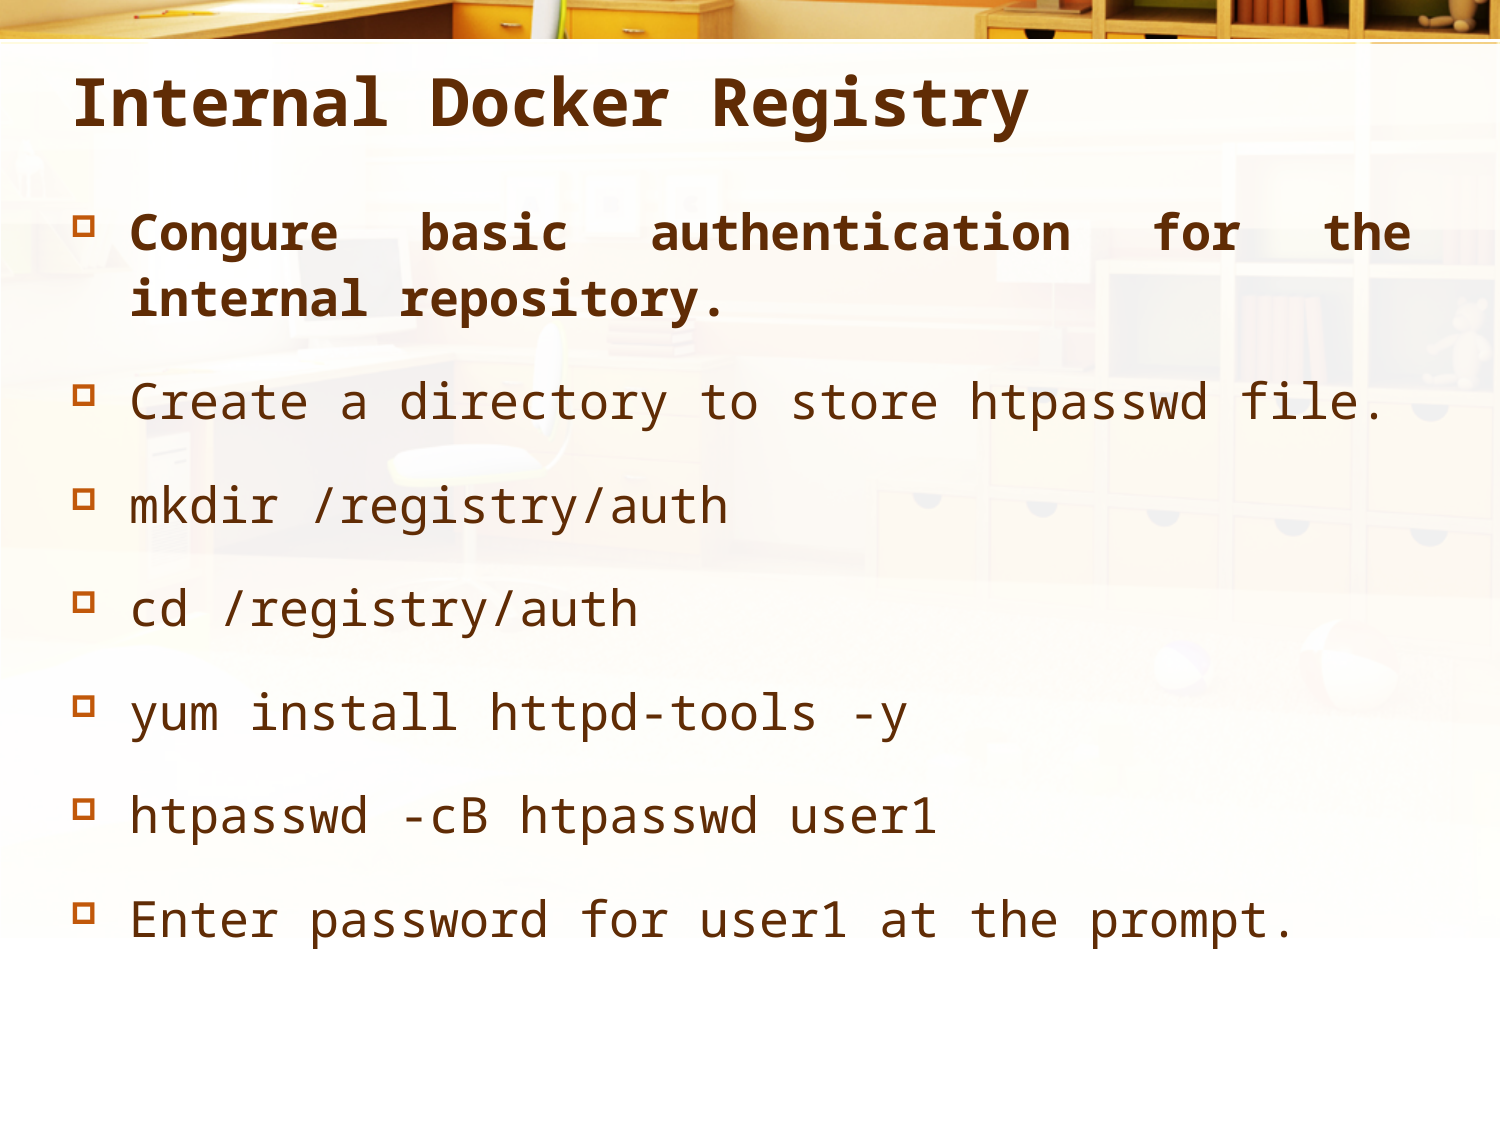

# Internal Docker Registry
Congure basic authentication for the internal repository.
Create a directory to store htpasswd file.
mkdir /registry/auth
cd /registry/auth
yum install httpd-tools -y
htpasswd -cB htpasswd user1
Enter password for user1 at the prompt.